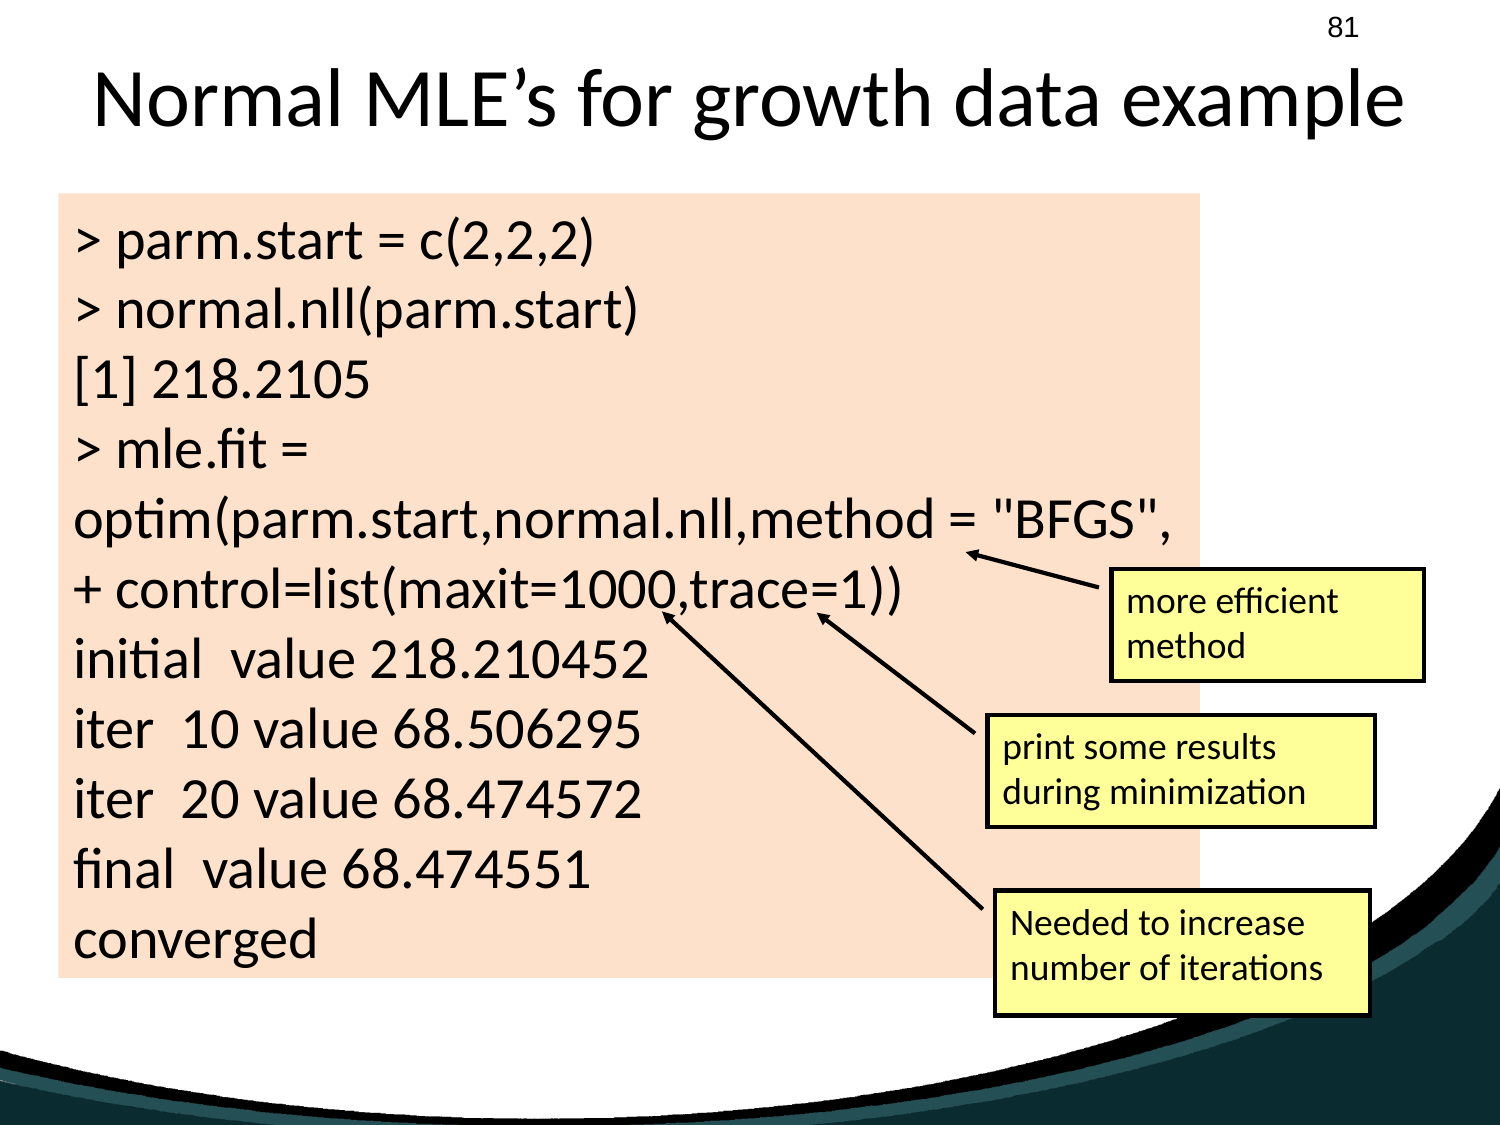

# Normal MLE’s for growth data example
> parm.start = c(2,2,2)
> normal.nll(parm.start)
[1] 218.2105
> mle.fit = optim(parm.start,normal.nll,method = "BFGS",
+ control=list(maxit=1000,trace=1))
initial  value 218.210452
iter  10 value 68.506295
iter  20 value 68.474572
final  value 68.474551
converged
more efficient method
print some results during minimization
Needed to increase number of iterations